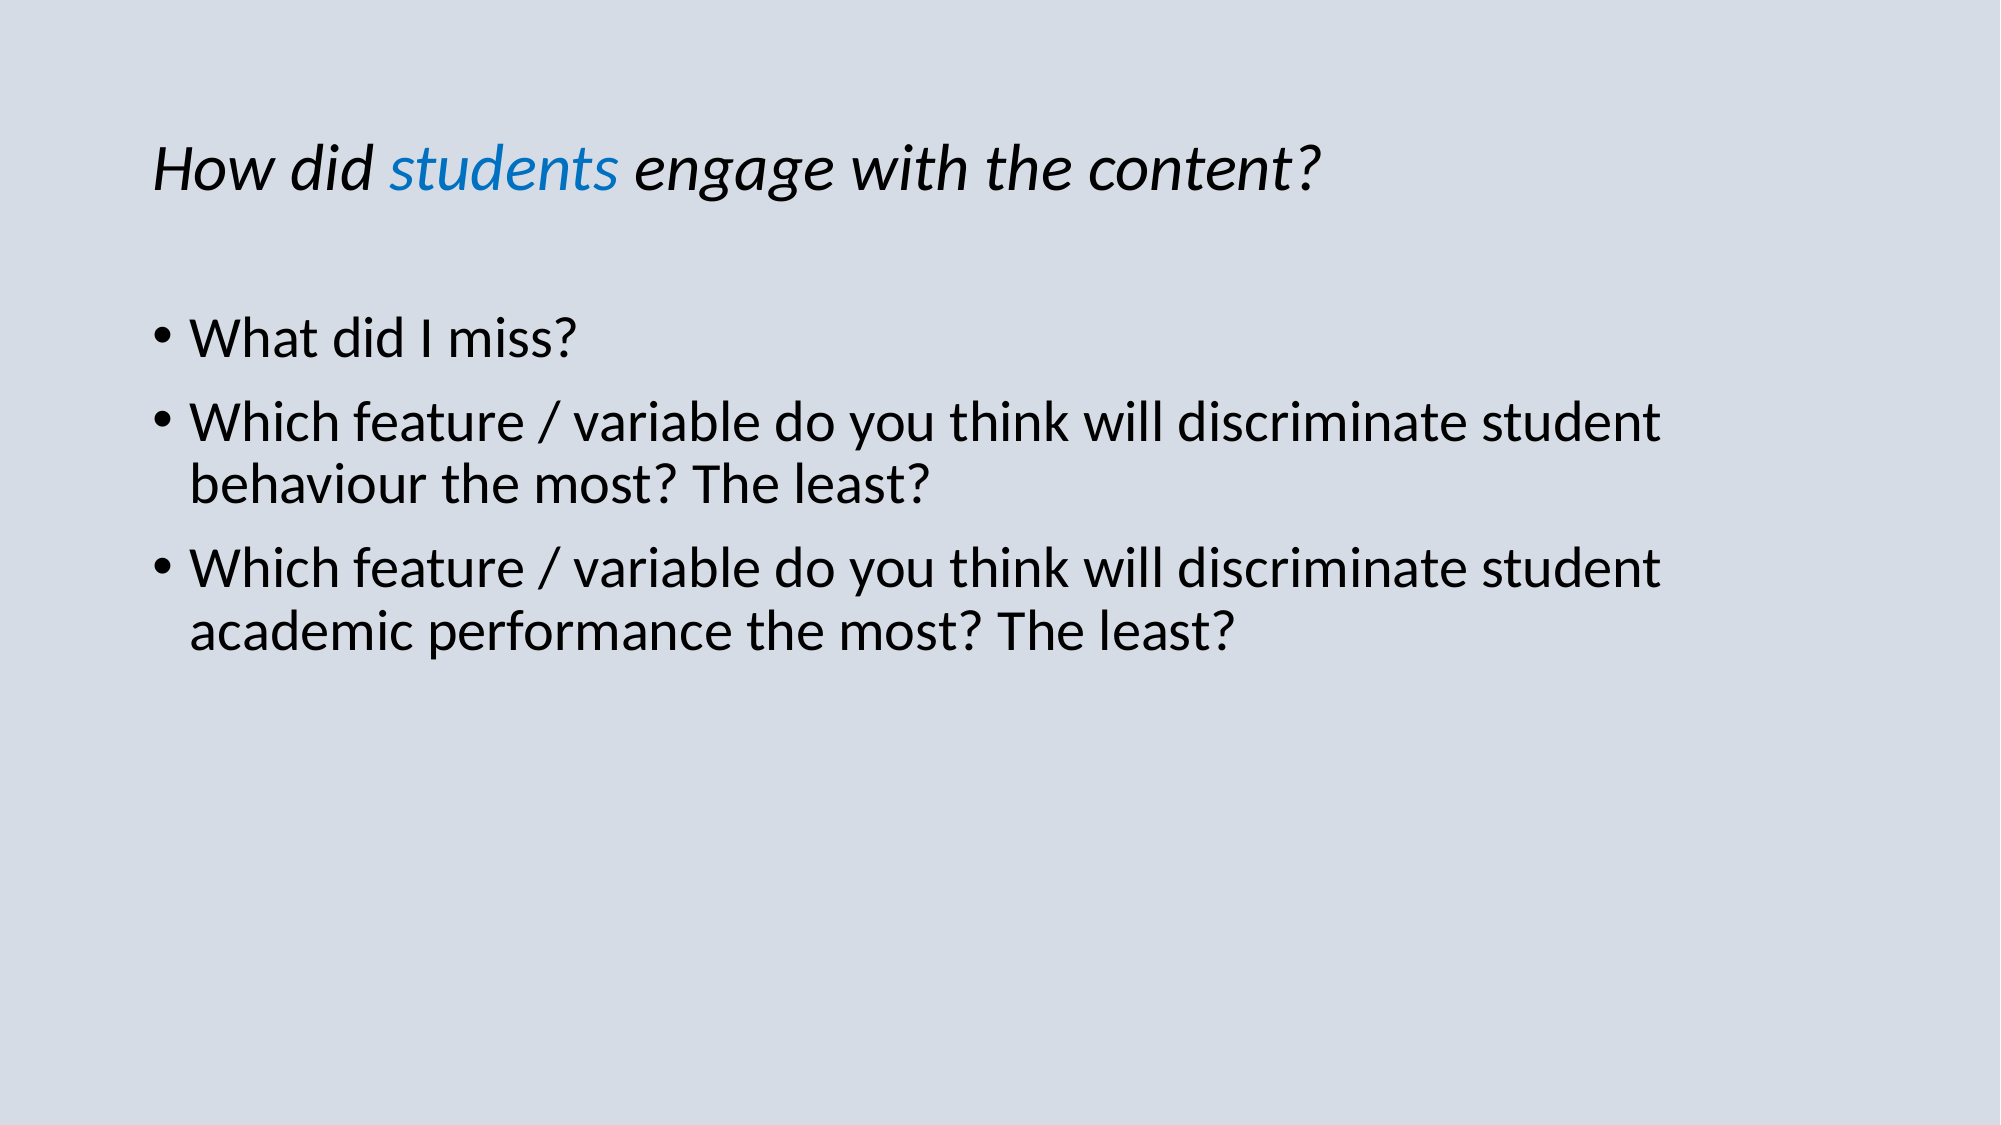

# How did students engage with the content?
What did I miss?
Which feature / variable do you think will discriminate student behaviour the most? The least?
Which feature / variable do you think will discriminate student academic performance the most? The least?